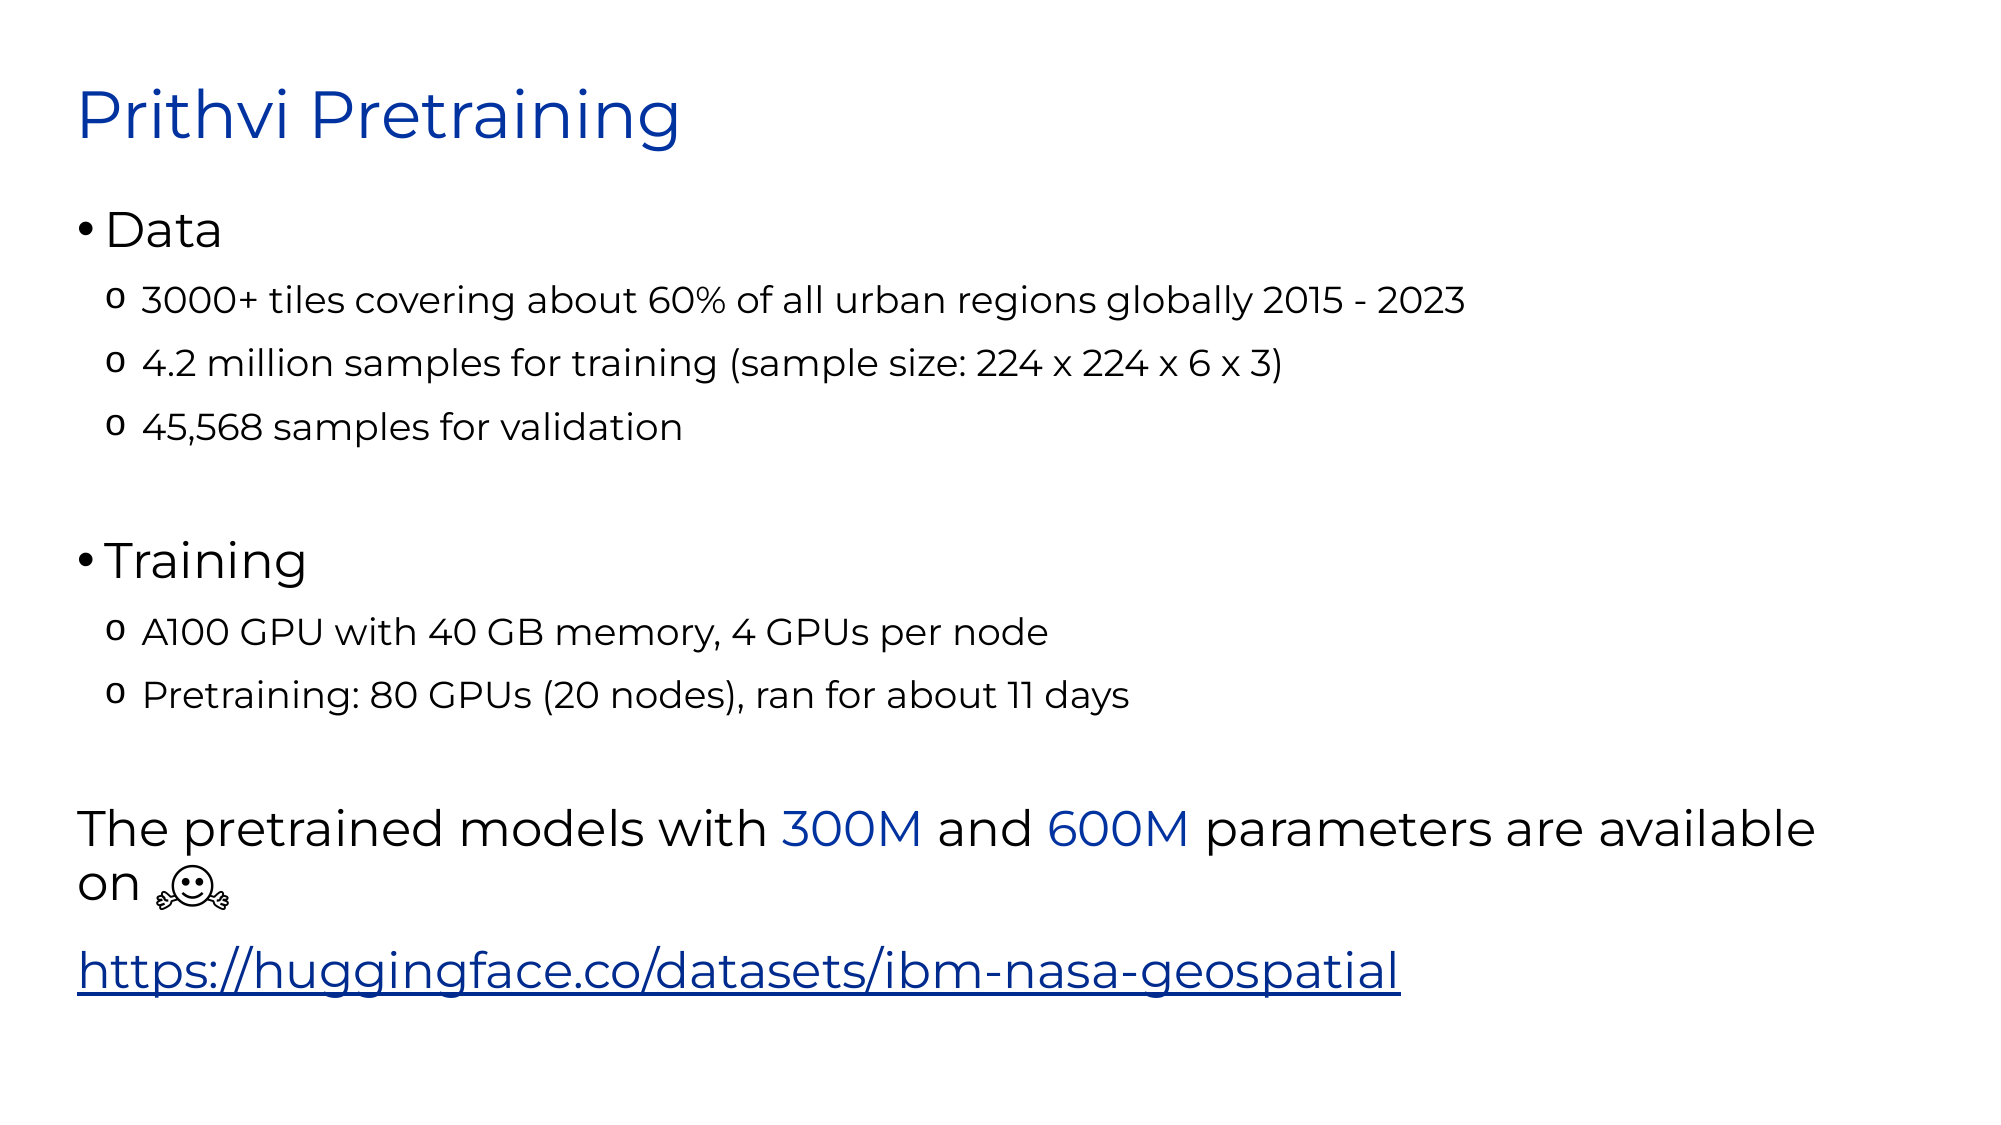

# Prithvi Pretraining
Data
3000+ tiles covering about 60% of all urban regions globally 2015 - 2023
4.2 million samples for training (sample size: 224 x 224 x 6 x 3)
45,568 samples for validation
Training
A100 GPU with 40 GB memory, 4 GPUs per node
Pretraining: 80 GPUs (20 nodes), ran for about 11 days
The pretrained models with 300M and 600M parameters are available on 🤗
https://huggingface.co/datasets/ibm-nasa-geospatial